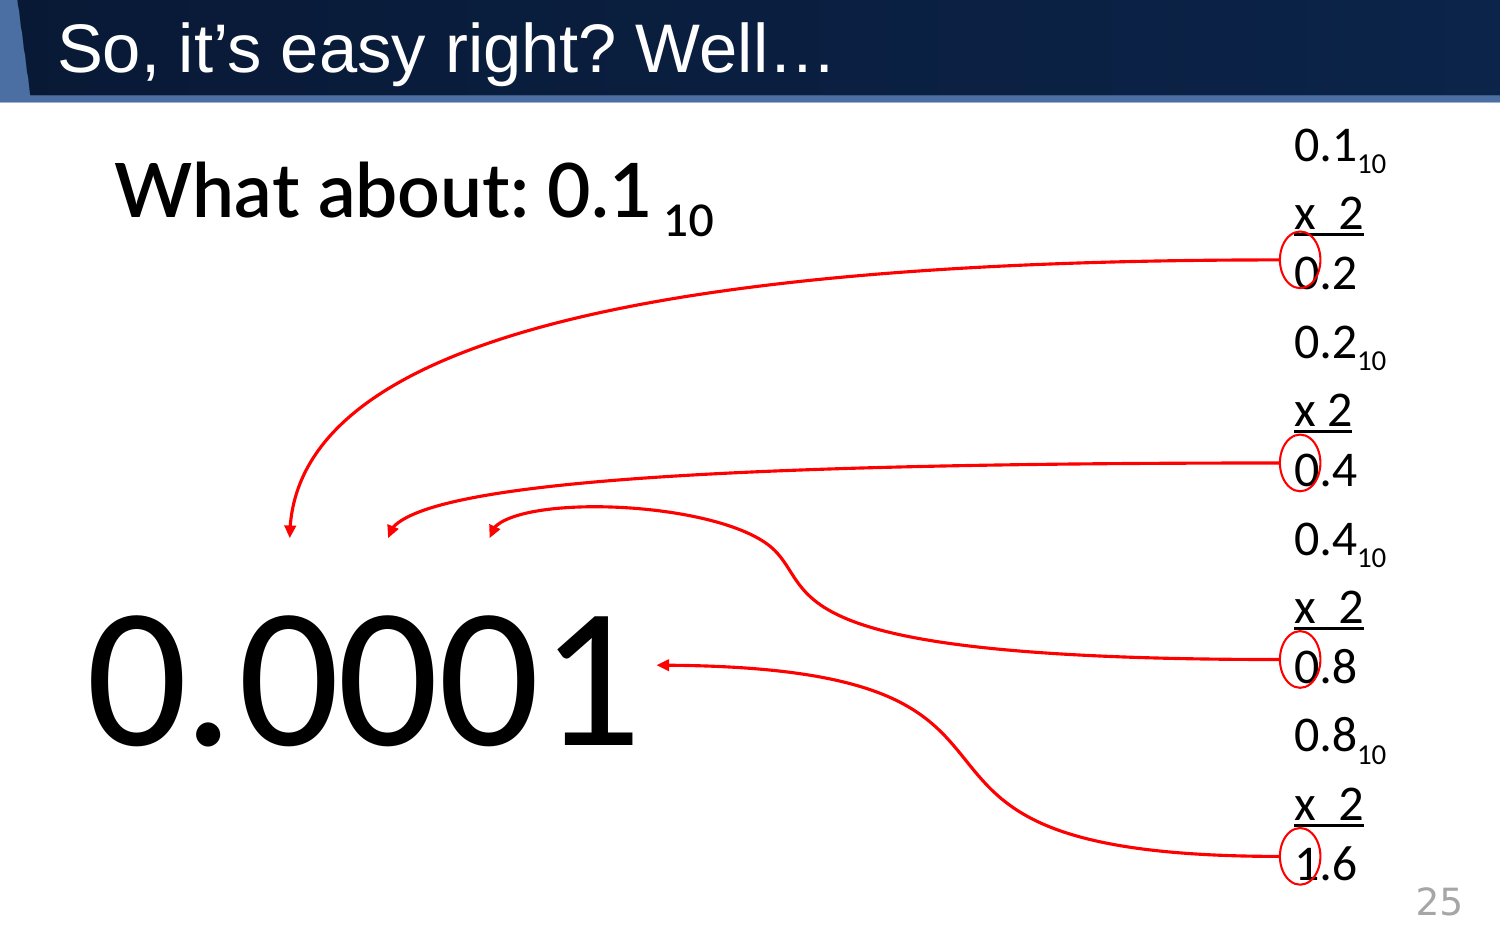

# So, it’s easy right? Well…
0.110
x  2
0.2
What about: 0.1 10

0.210
x 2
0.4

0.410
x  2
0.8
0
.
0
0
0
1

0.810
x  2
1.6

25